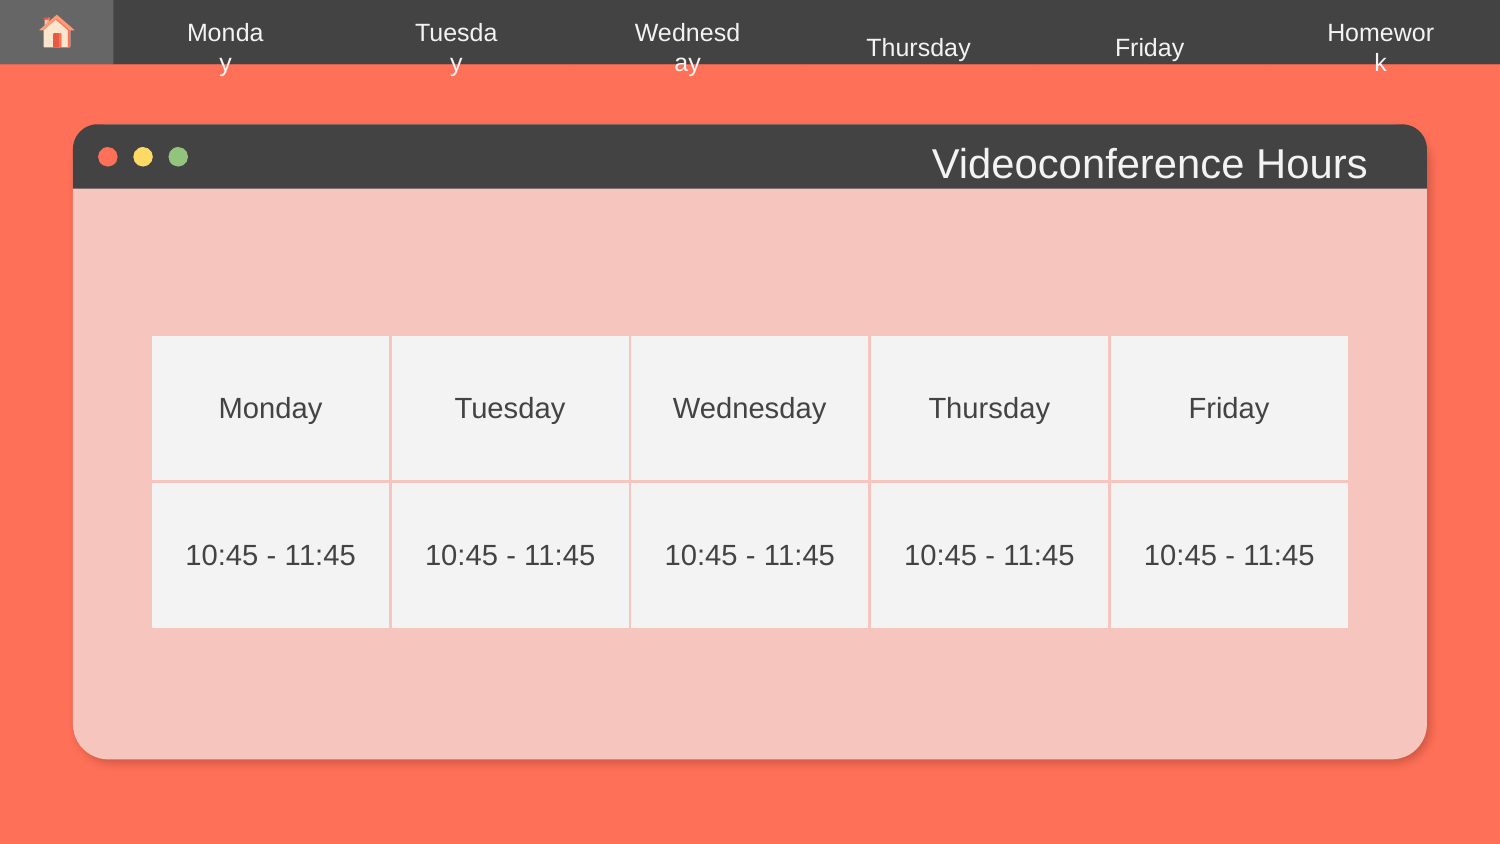

Thursday
Monday
Tuesday
Wednesday
Friday
Homework

# Videoconference Hours
| Monday | Tuesday | Wednesday | Thursday | Friday |
| --- | --- | --- | --- | --- |
| 10:45 - 11:45 | 10:45 - 11:45 | 10:45 - 11:45 | 10:45 - 11:45 | 10:45 - 11:45 |